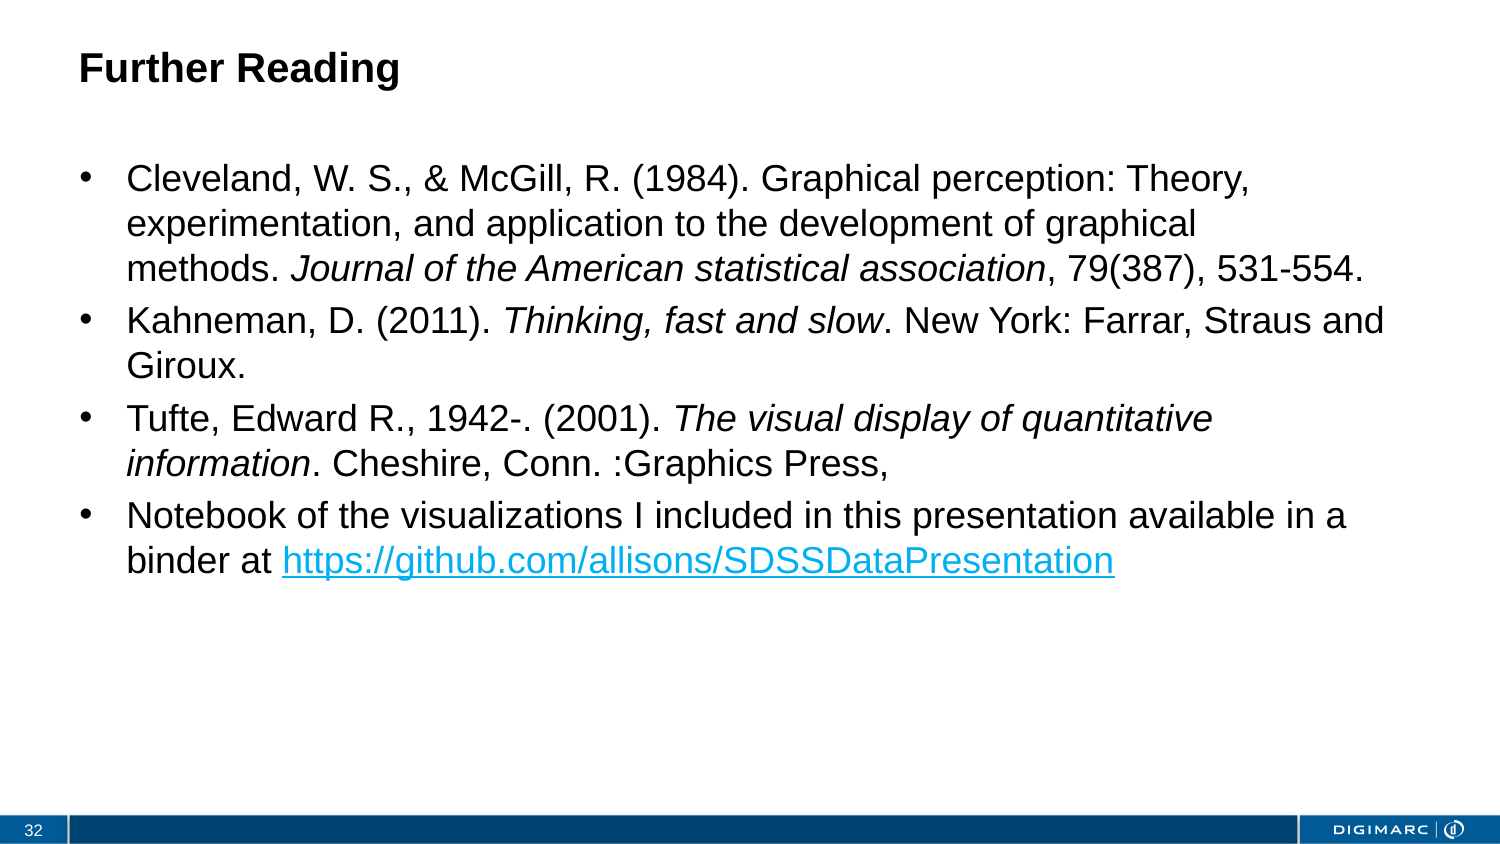

# Further Reading
Cleveland, W. S., & McGill, R. (1984). Graphical perception: Theory, experimentation, and application to the development of graphical methods. Journal of the American statistical association, 79(387), 531-554.
Kahneman, D. (2011). Thinking, fast and slow. New York: Farrar, Straus and Giroux.
Tufte, Edward R., 1942-. (2001). The visual display of quantitative information. Cheshire, Conn. :Graphics Press,
Notebook of the visualizations I included in this presentation available in a binder at https://github.com/allisons/SDSSDataPresentation